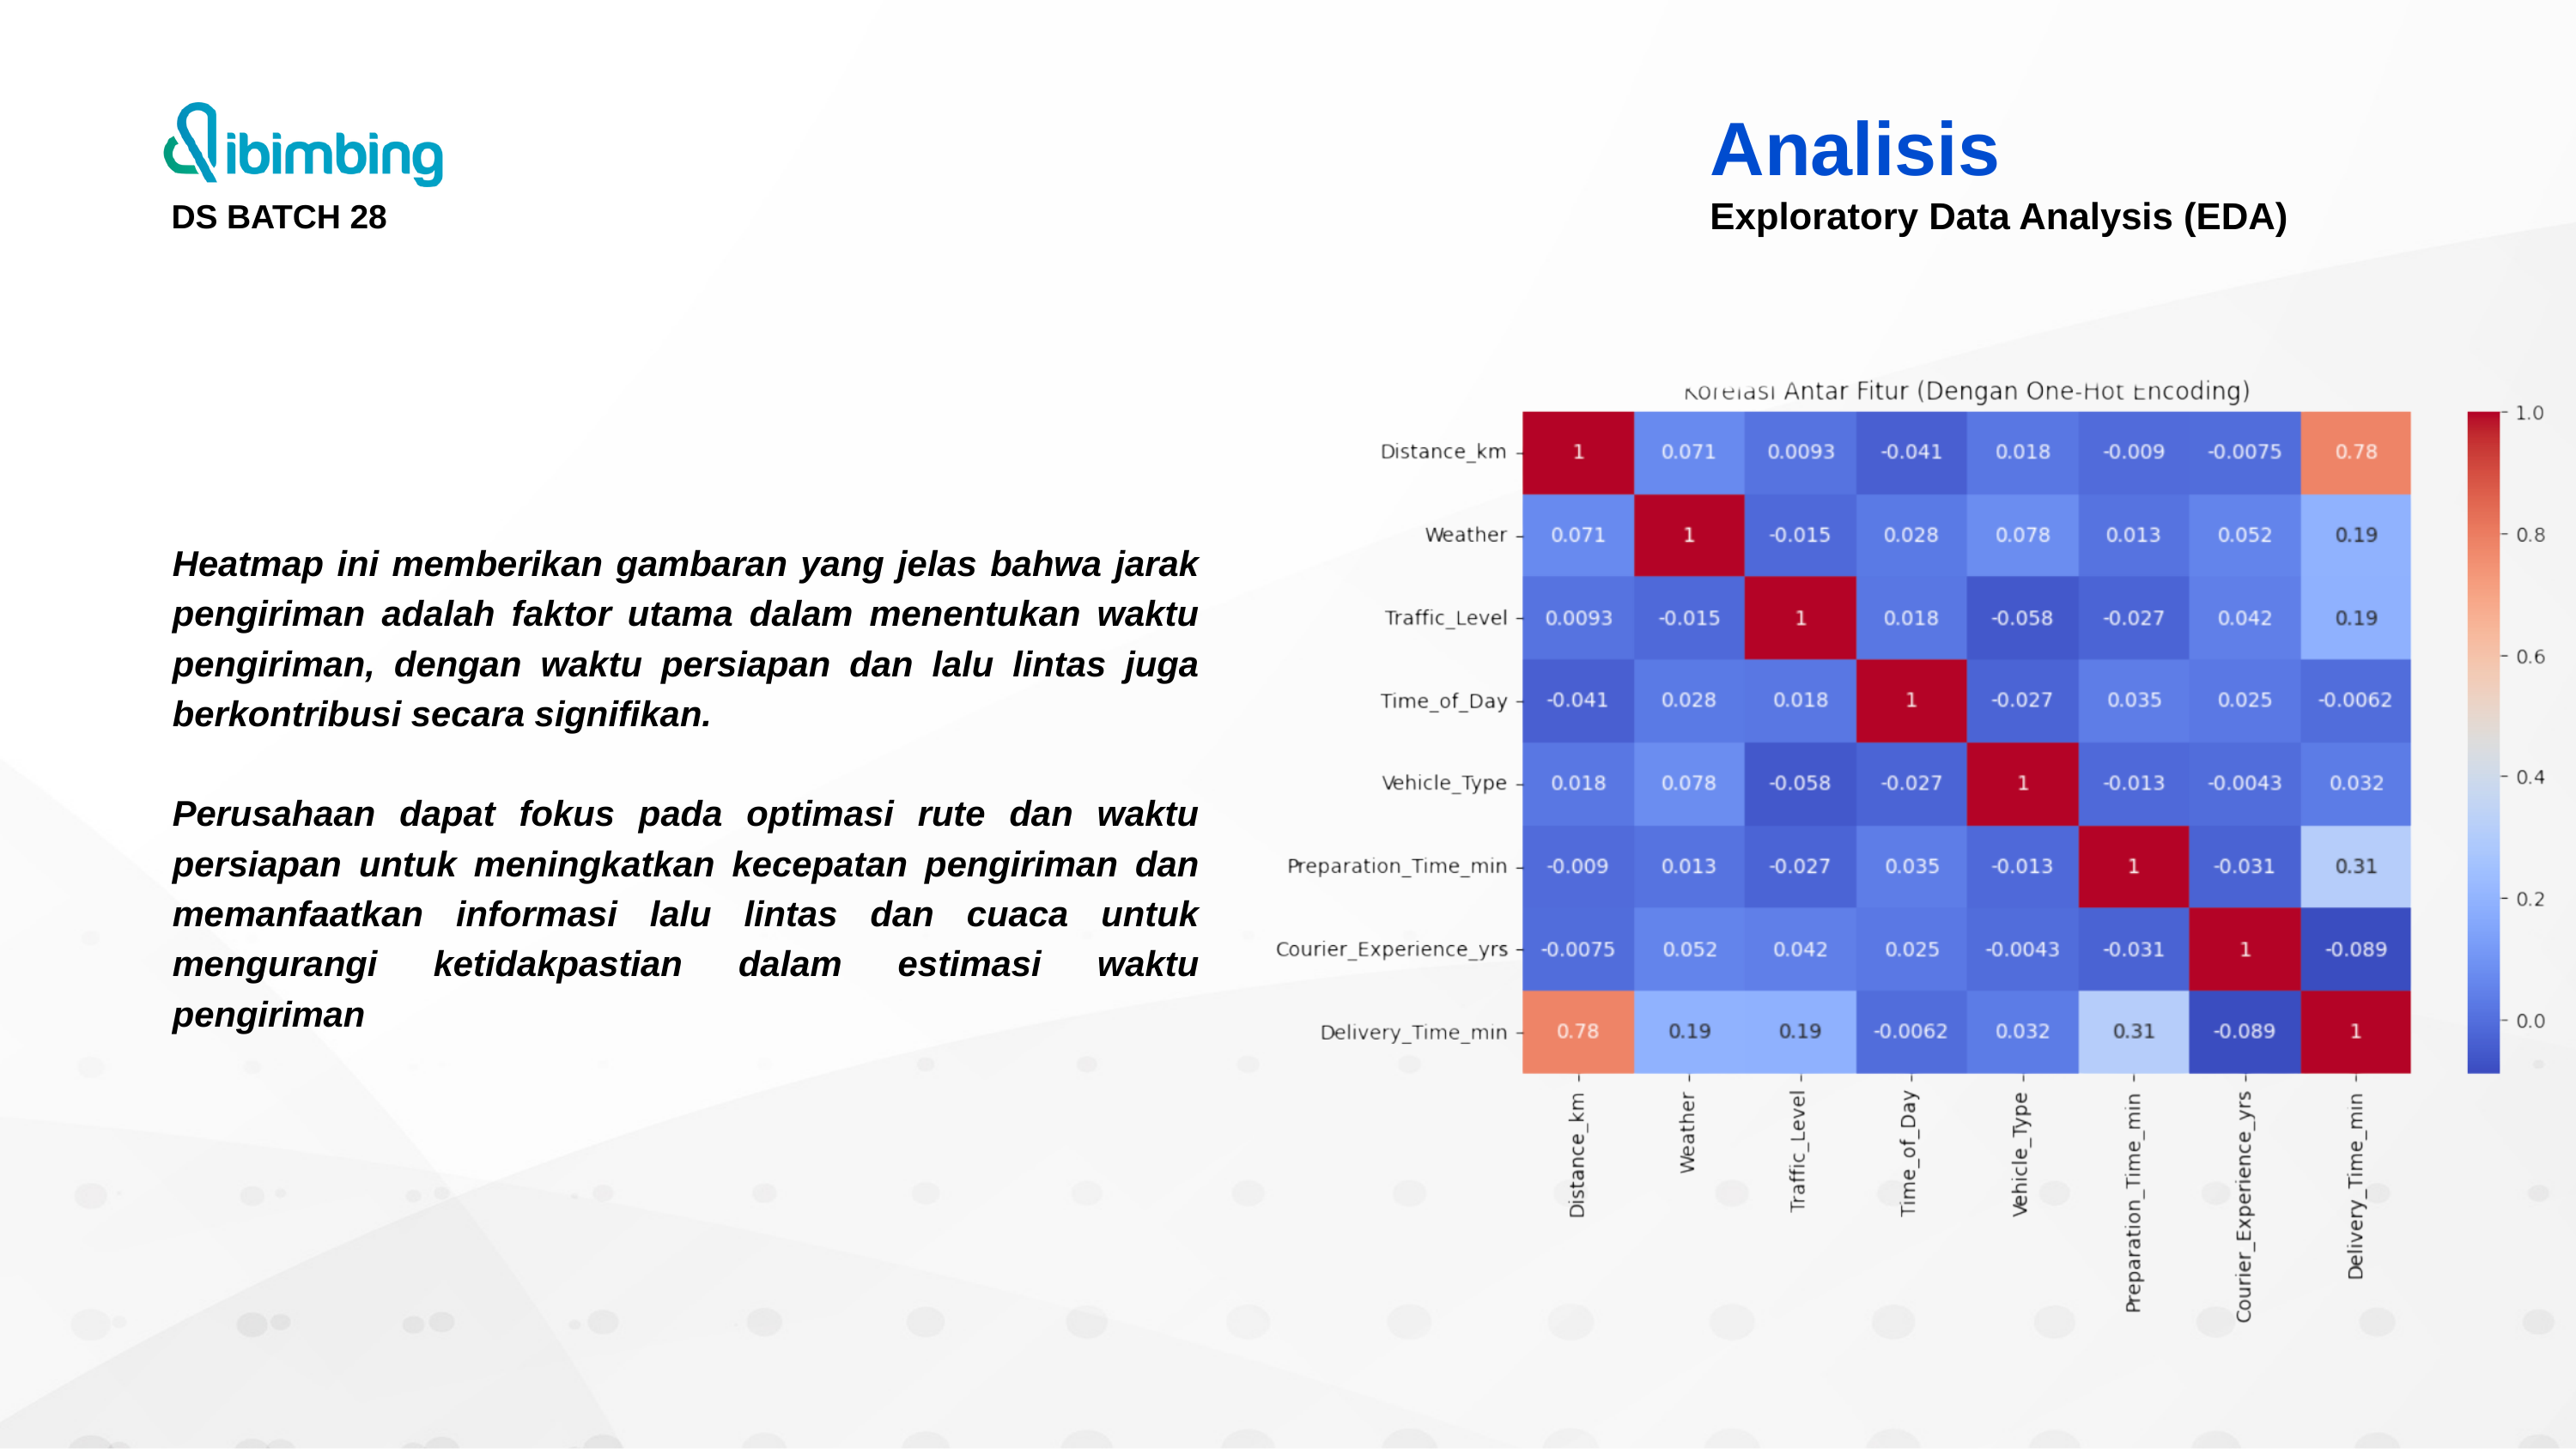

DS BATCH 28
Analisis
Exploratory Data Analysis (EDA)

Heatmap ini memberikan gambaran yang jelas bahwa jarak pengiriman adalah faktor utama dalam menentukan waktu pengiriman, dengan waktu persiapan dan lalu lintas juga berkontribusi secara signifikan.

Perusahaan dapat fokus pada optimasi rute dan waktu persiapan untuk meningkatkan kecepatan pengiriman dan memanfaatkan informasi lalu lintas dan cuaca untuk mengurangi ketidakpastian dalam estimasi waktu pengiriman